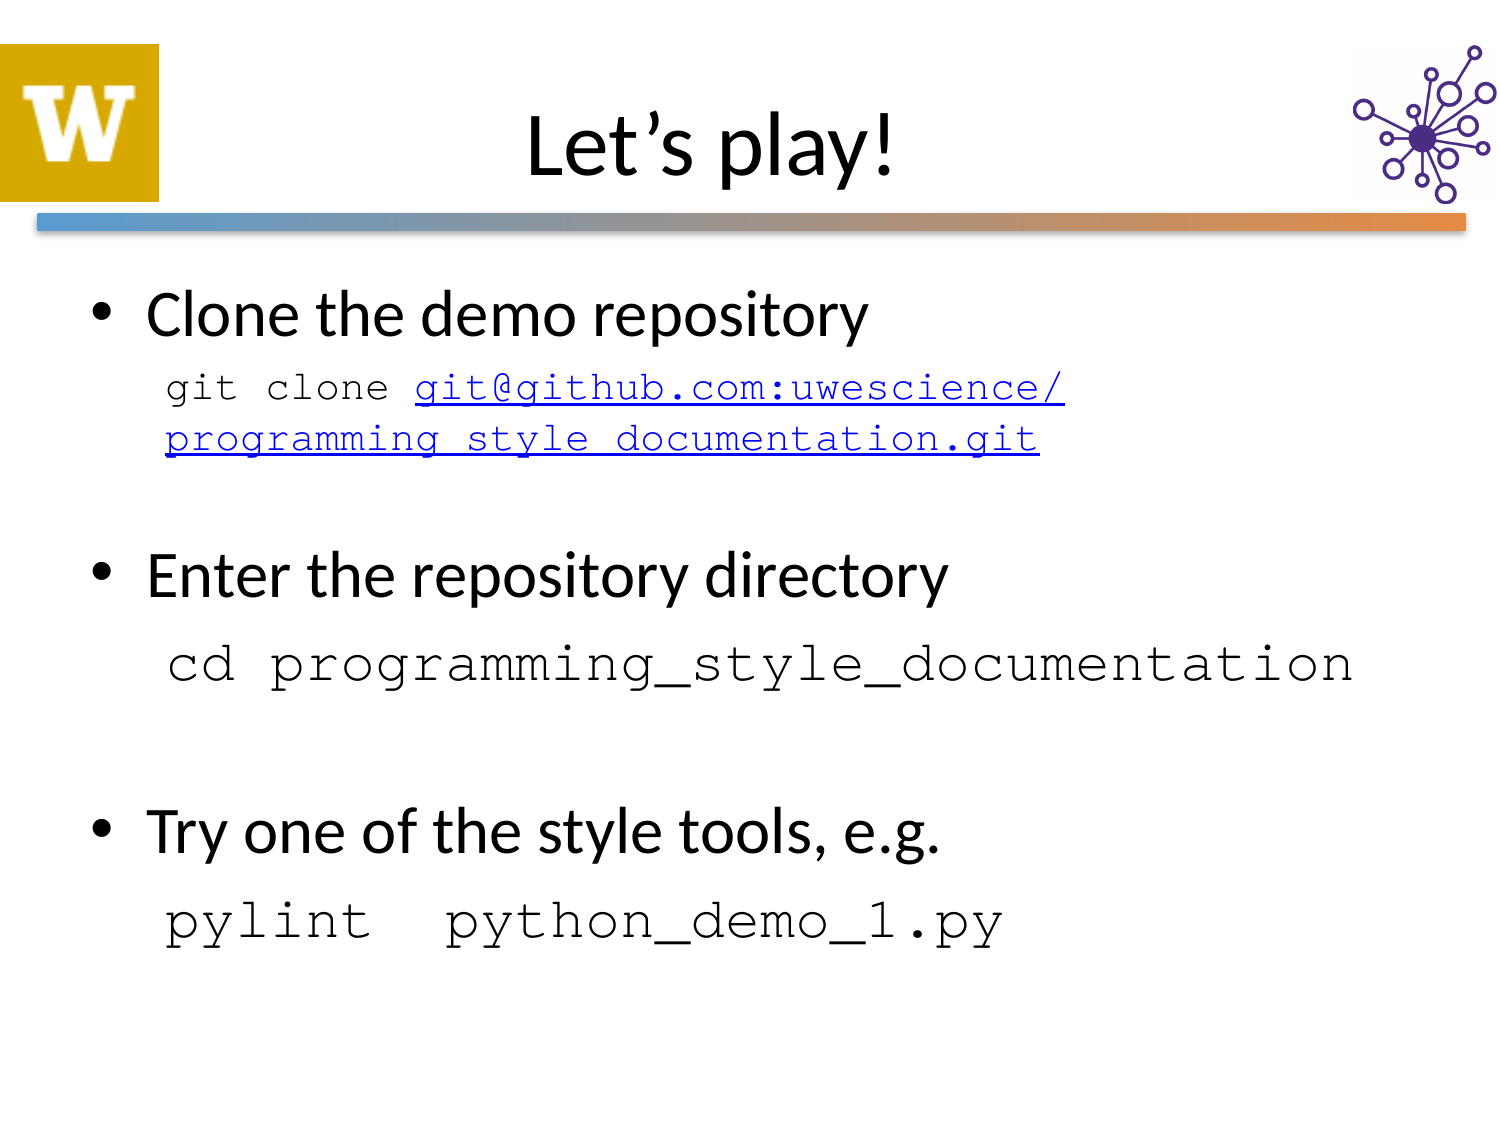

# Let’s play!
Clone the demo repository
git clone git@github.com:uwescience/programming_style_documentation.git

Enter the repository directory
cd programming_style_documentation

Try one of the style tools, e.g.
pylint  python_demo_1.py